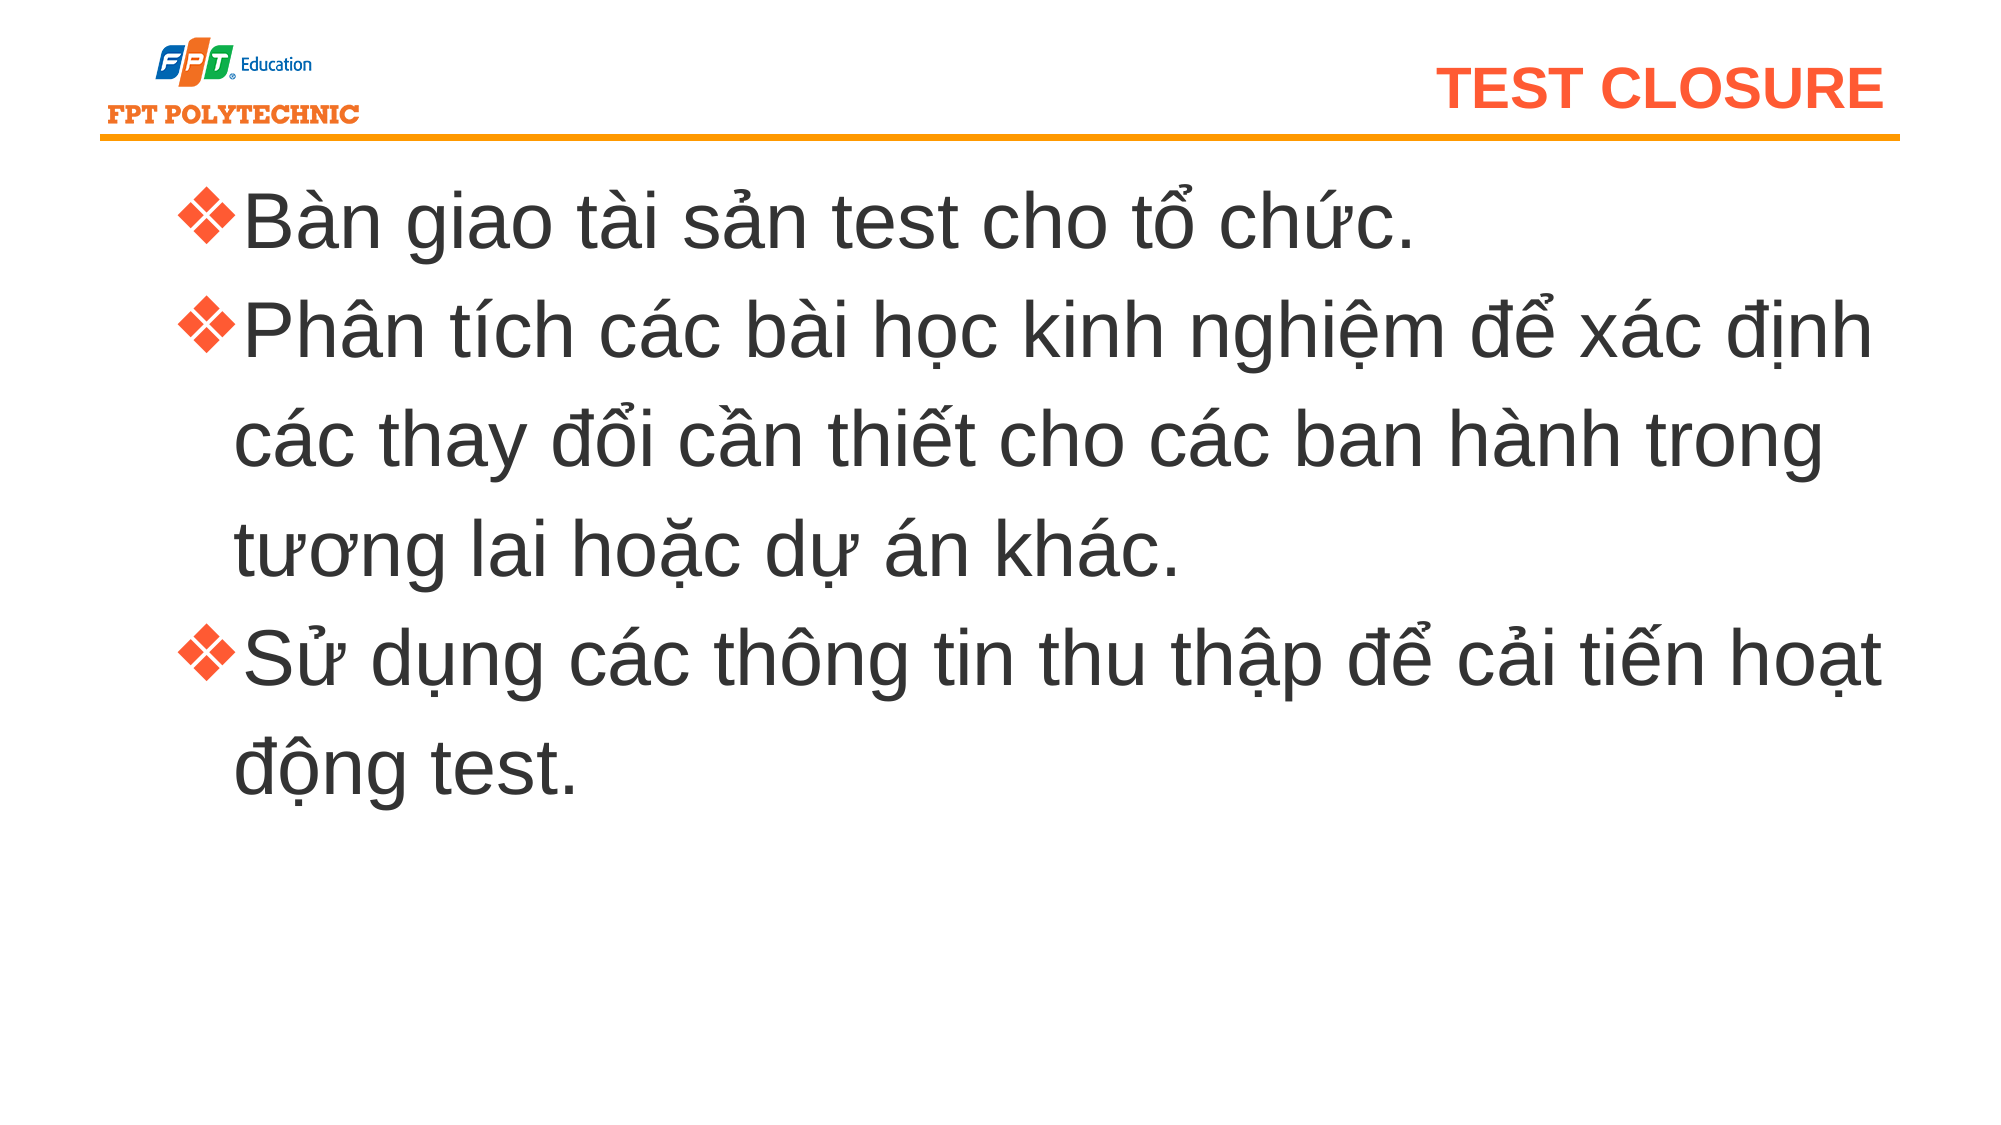

# test closure
Bàn giao tài sản test cho tổ chức.
Phân tích các bài học kinh nghiệm để xác định các thay đổi cần thiết cho các ban hành trong tương lai hoặc dự án khác.
Sử dụng các thông tin thu thập để cải tiến hoạt động test.